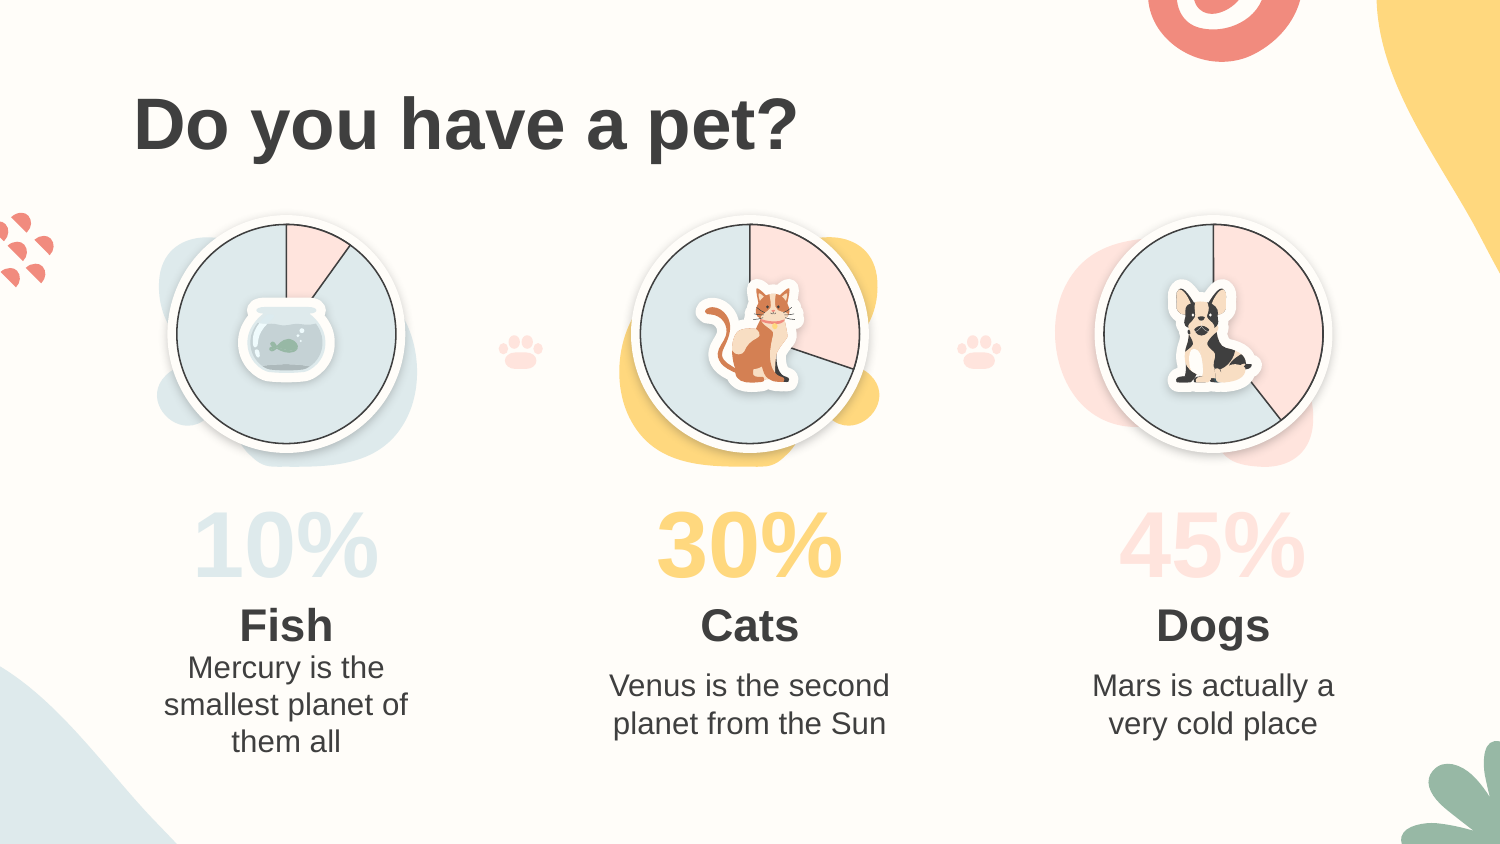

Do you have a pet?

10%
30%
# 45%
Fish
Cats
Dogs
Mercury is the smallest planet of them all
Venus is the second planet from the Sun
Mars is actually a very cold place